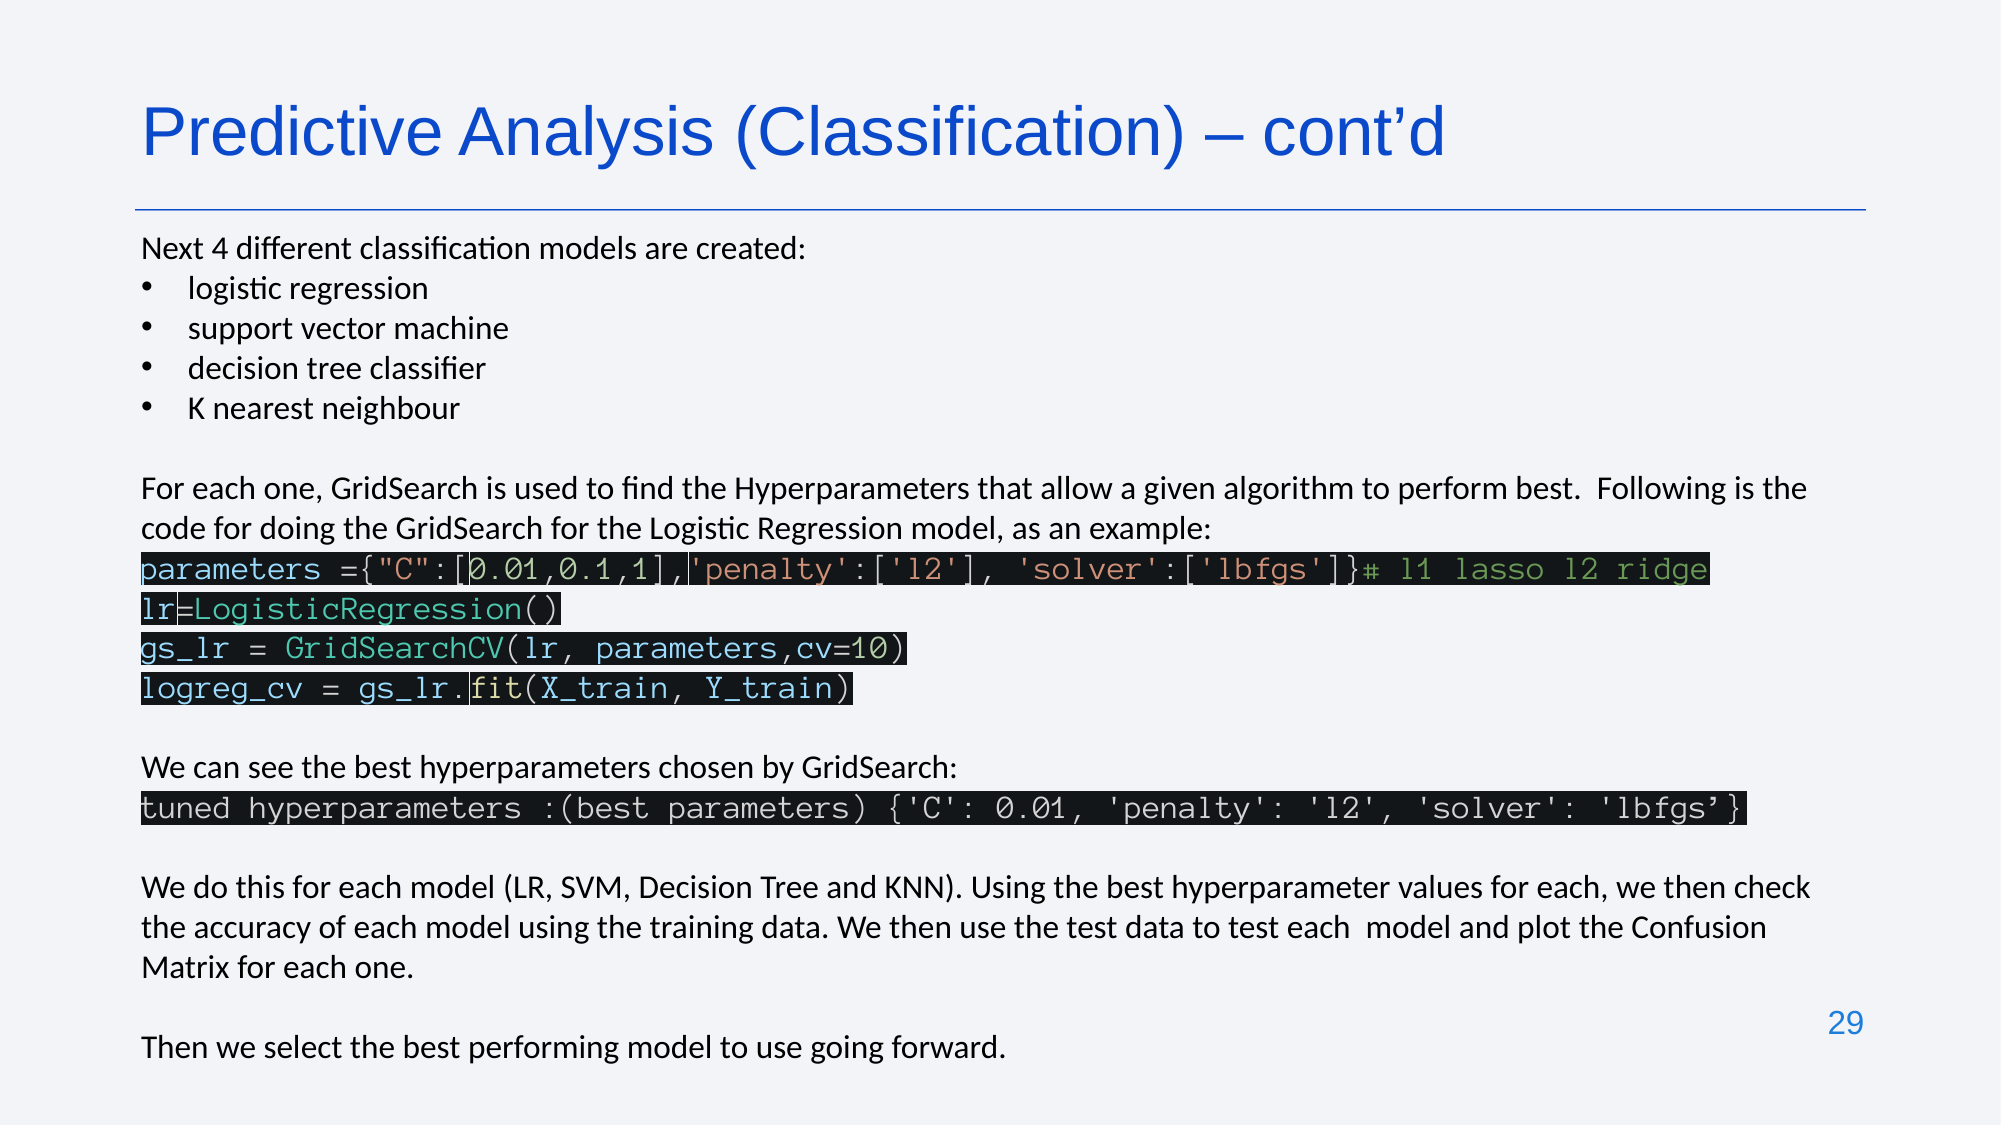

Predictive Analysis (Classification) – cont’d
Next 4 different classification models are created:
logistic regression
support vector machine
decision tree classifier
K nearest neighbour

For each one, GridSearch is used to find the Hyperparameters that allow a given algorithm to perform best.  Following is the code for doing the GridSearch for the Logistic Regression model, as an example:
parameters ={"C":[0.01,0.1,1],'penalty':['l2'], 'solver':['lbfgs']}# l1 lasso l2 ridge
lr=LogisticRegression()
gs_lr = GridSearchCV(lr, parameters,cv=10)
logreg_cv = gs_lr.fit(X_train, Y_train)

We can see the best hyperparameters chosen by GridSearch:
tuned hyperparameters :(best parameters) {'C': 0.01, 'penalty': 'l2', 'solver': 'lbfgs’}

We do this for each model (LR, SVM, Decision Tree and KNN). Using the best hyperparameter values for each, we then check the accuracy of each model using the training data. We then use the test data to test each  model and plot the Confusion Matrix for each one.

Then we select the best performing model to use going forward.
29